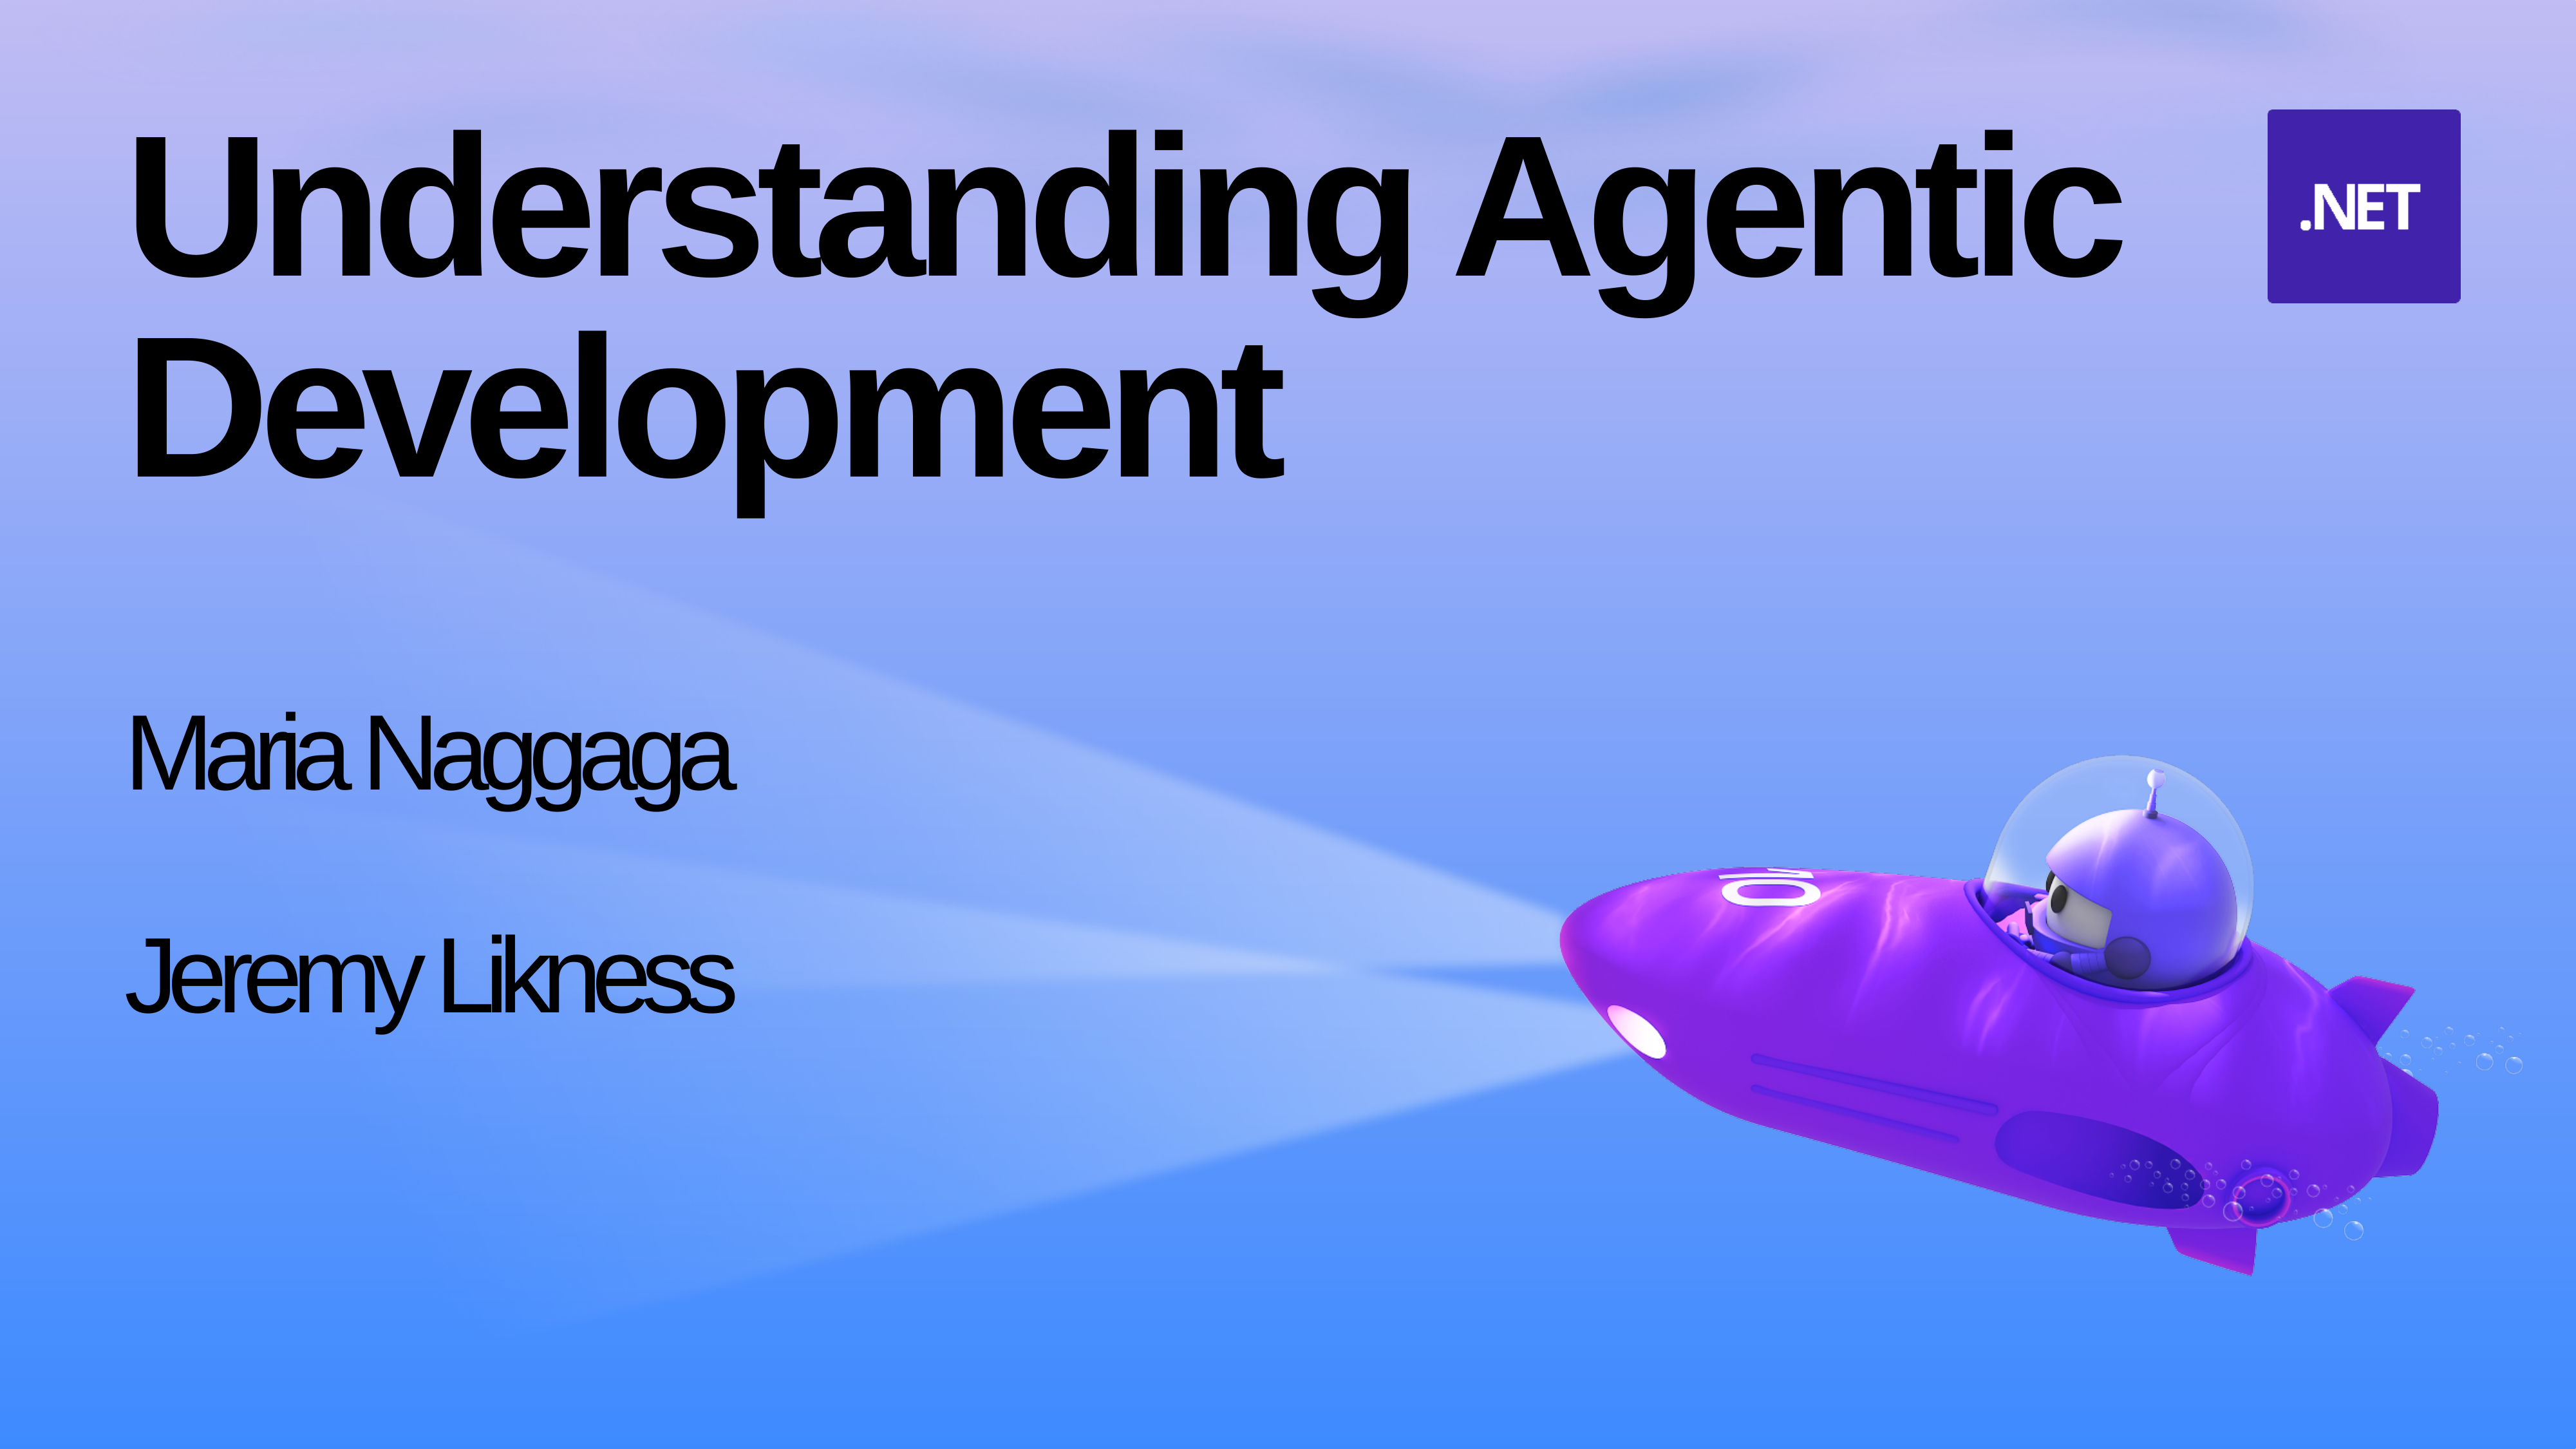

Understanding Agentic Development
Maria Naggaga
Jeremy Likness